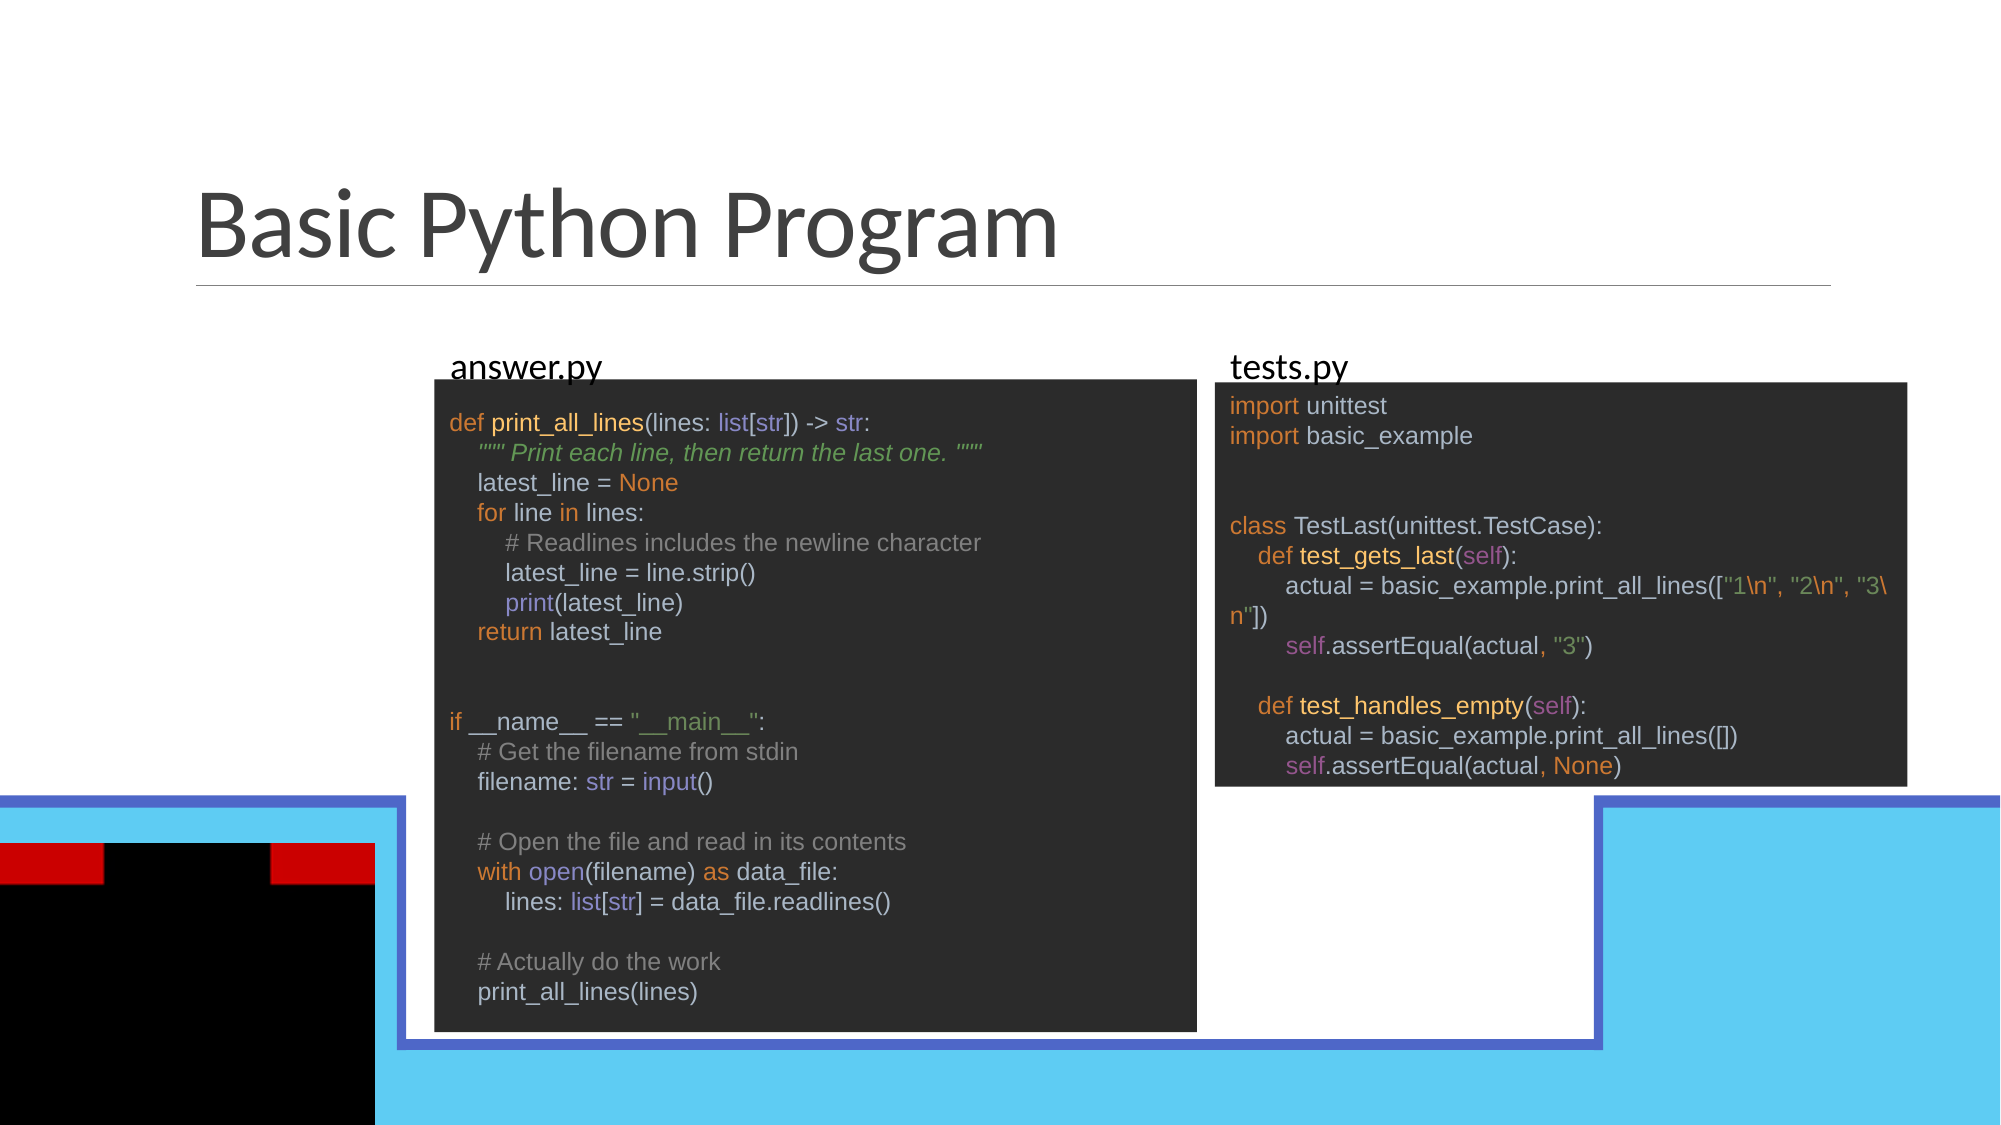

# Basic Python Program
answer.py
tests.py
import unittest
import basic_example
class TestLast(unittest.TestCase):
    def test_gets_last(self):
        actual = basic_example.print_all_lines(["1\n", "2\n", "3\n"])
        self.assertEqual(actual, "3")
    def test_handles_empty(self):
        actual = basic_example.print_all_lines([])
        self.assertEqual(actual, None)
def print_all_lines(lines: list[str]) -> str:
    """ Print each line, then return the last one. """
    latest_line = None
    for line in lines:
        # Readlines includes the newline character
        latest_line = line.strip()
        print(latest_line)
    return latest_line
if __name__ == "__main__":
    # Get the filename from stdin
    filename: str = input()
    # Open the file and read in its contents
    with open(filename) as data_file:
        lines: list[str] = data_file.readlines()
    # Actually do the work
    print_all_lines(lines)